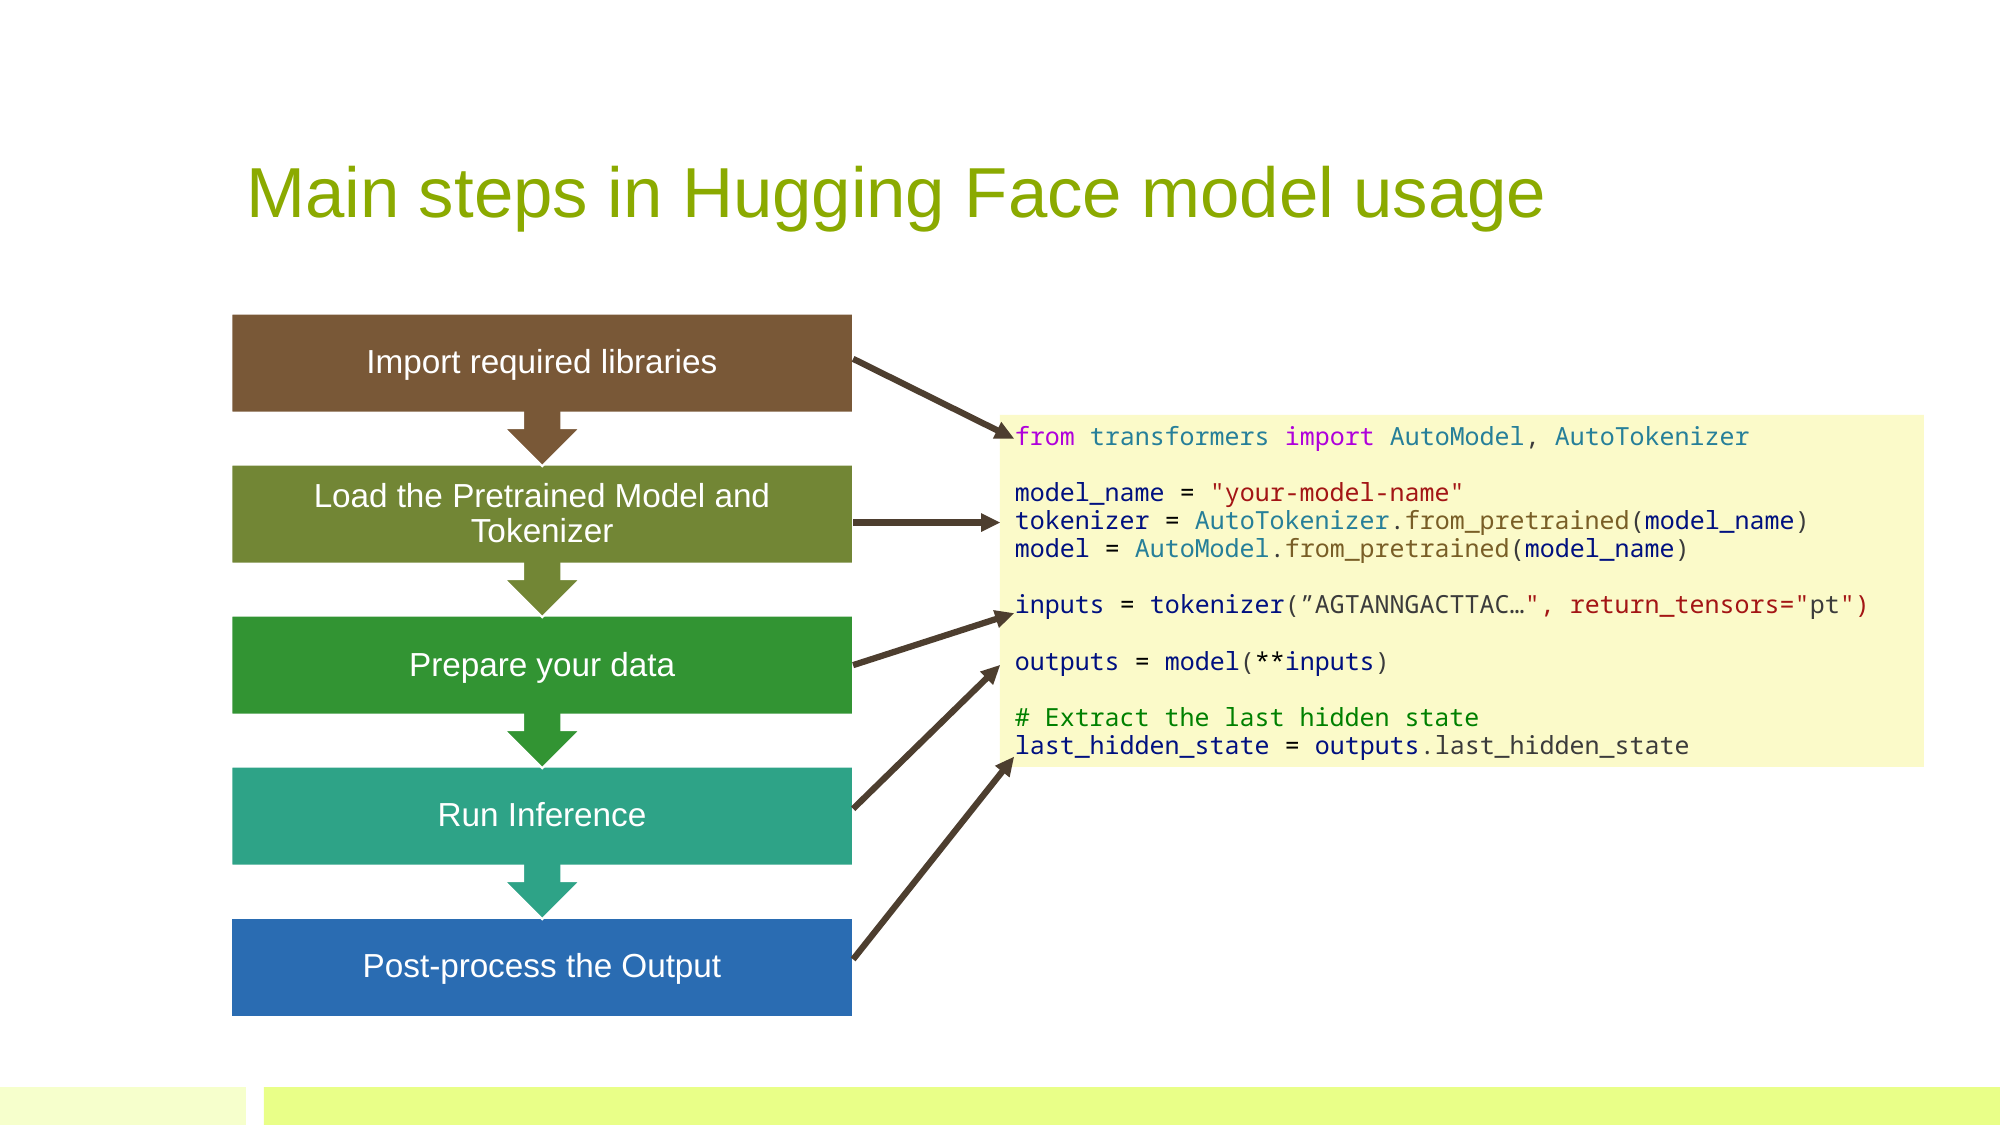

# Main steps in Hugging Face model usage
Post-process the Output
Run Inference
Prepare your data
Load the Pretrained Model and Tokenizer
Import required libraries
from transformers import AutoModel, AutoTokenizer

model_name = "your-model-name"
tokenizer = AutoTokenizer.from_pretrained(model_name)
model = AutoModel.from_pretrained(model_name)
inputs = tokenizer(”AGTANNGACTTAC…", return_tensors="pt")
outputs = model(**inputs)

# Extract the last hidden state
last_hidden_state = outputs.last_hidden_state